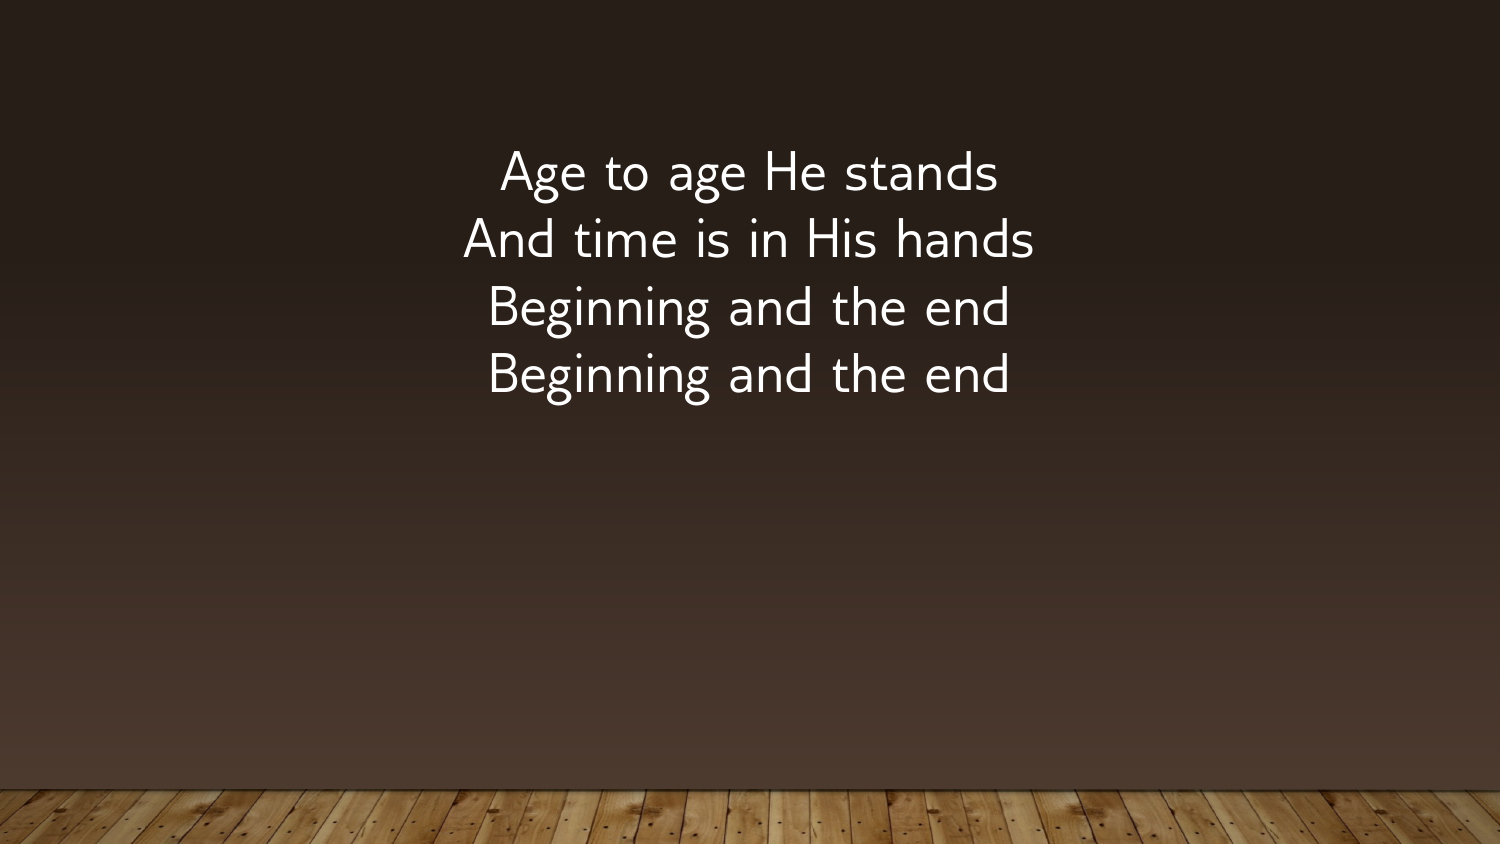

Age to age He stands
And time is in His hands
Beginning and the end
Beginning and the end